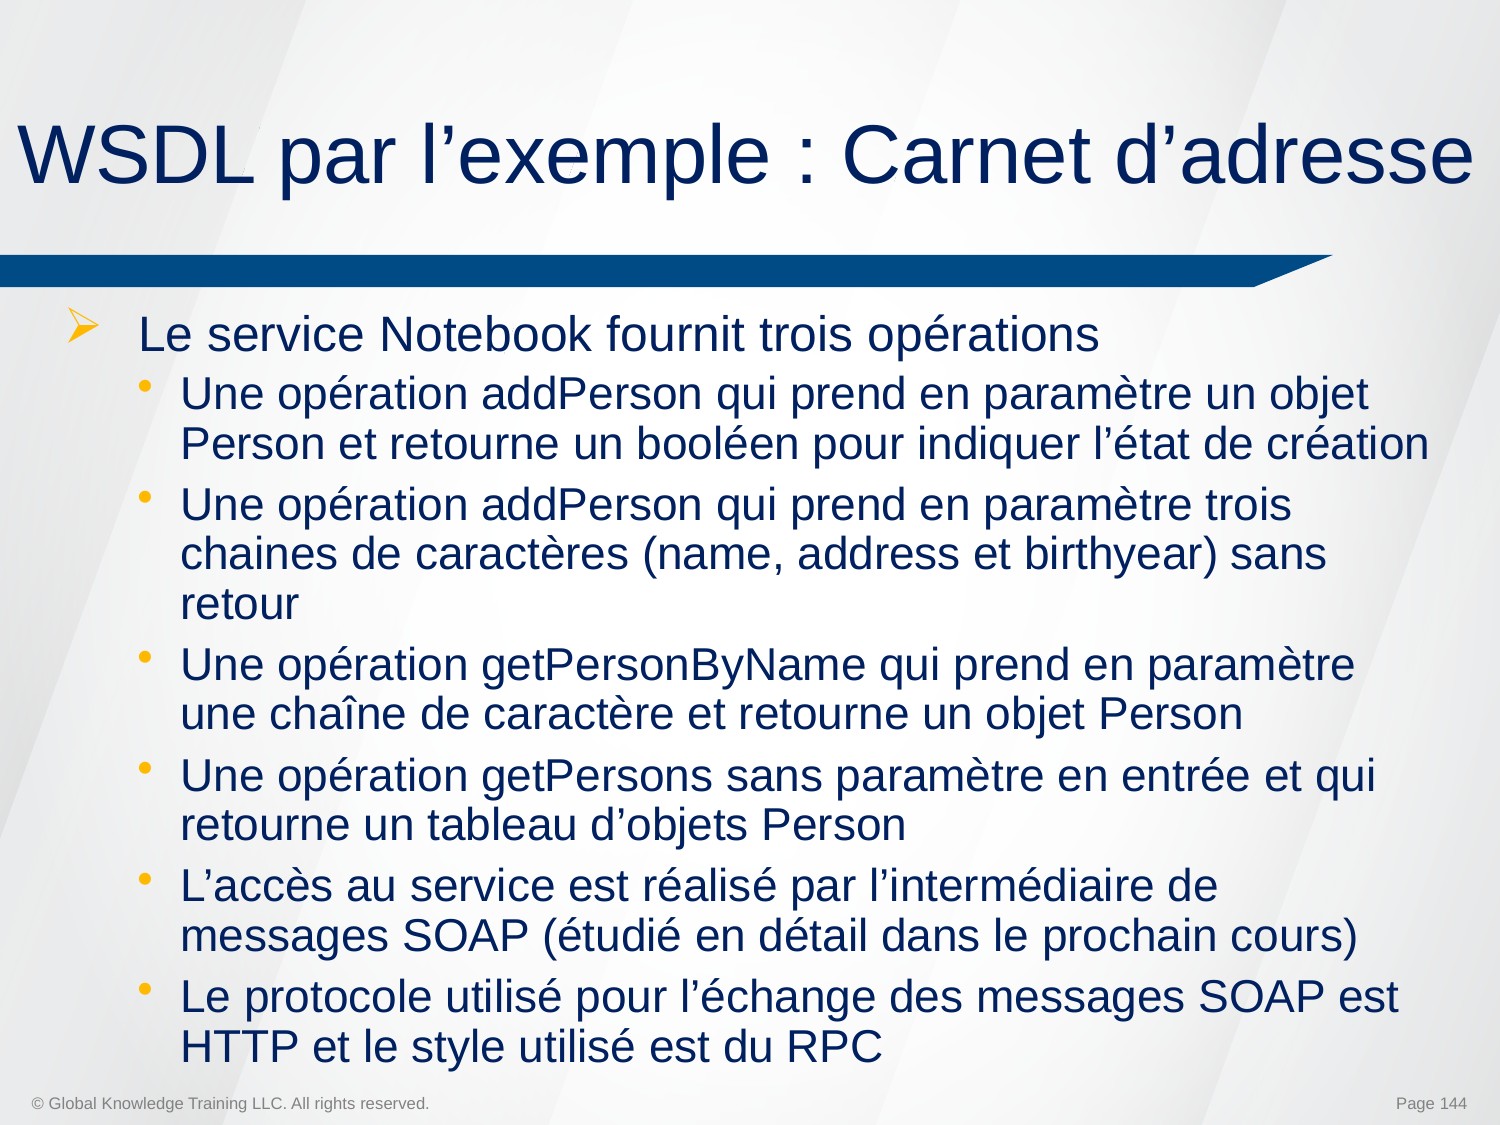

# WSDL par l’exemple : Carnet d’adresse
Le service Notebook fournit trois opérations
Une opération addPerson qui prend en paramètre un objet Person et retourne un booléen pour indiquer l’état de création
Une opération addPerson qui prend en paramètre trois chaines de caractères (name, address et birthyear) sans retour
Une opération getPersonByName qui prend en paramètre une chaîne de caractère et retourne un objet Person
Une opération getPersons sans paramètre en entrée et qui retourne un tableau d’objets Person
L’accès au service est réalisé par l’intermédiaire de messages SOAP (étudié en détail dans le prochain cours)
Le protocole utilisé pour l’échange des messages SOAP est HTTP et le style utilisé est du RPC